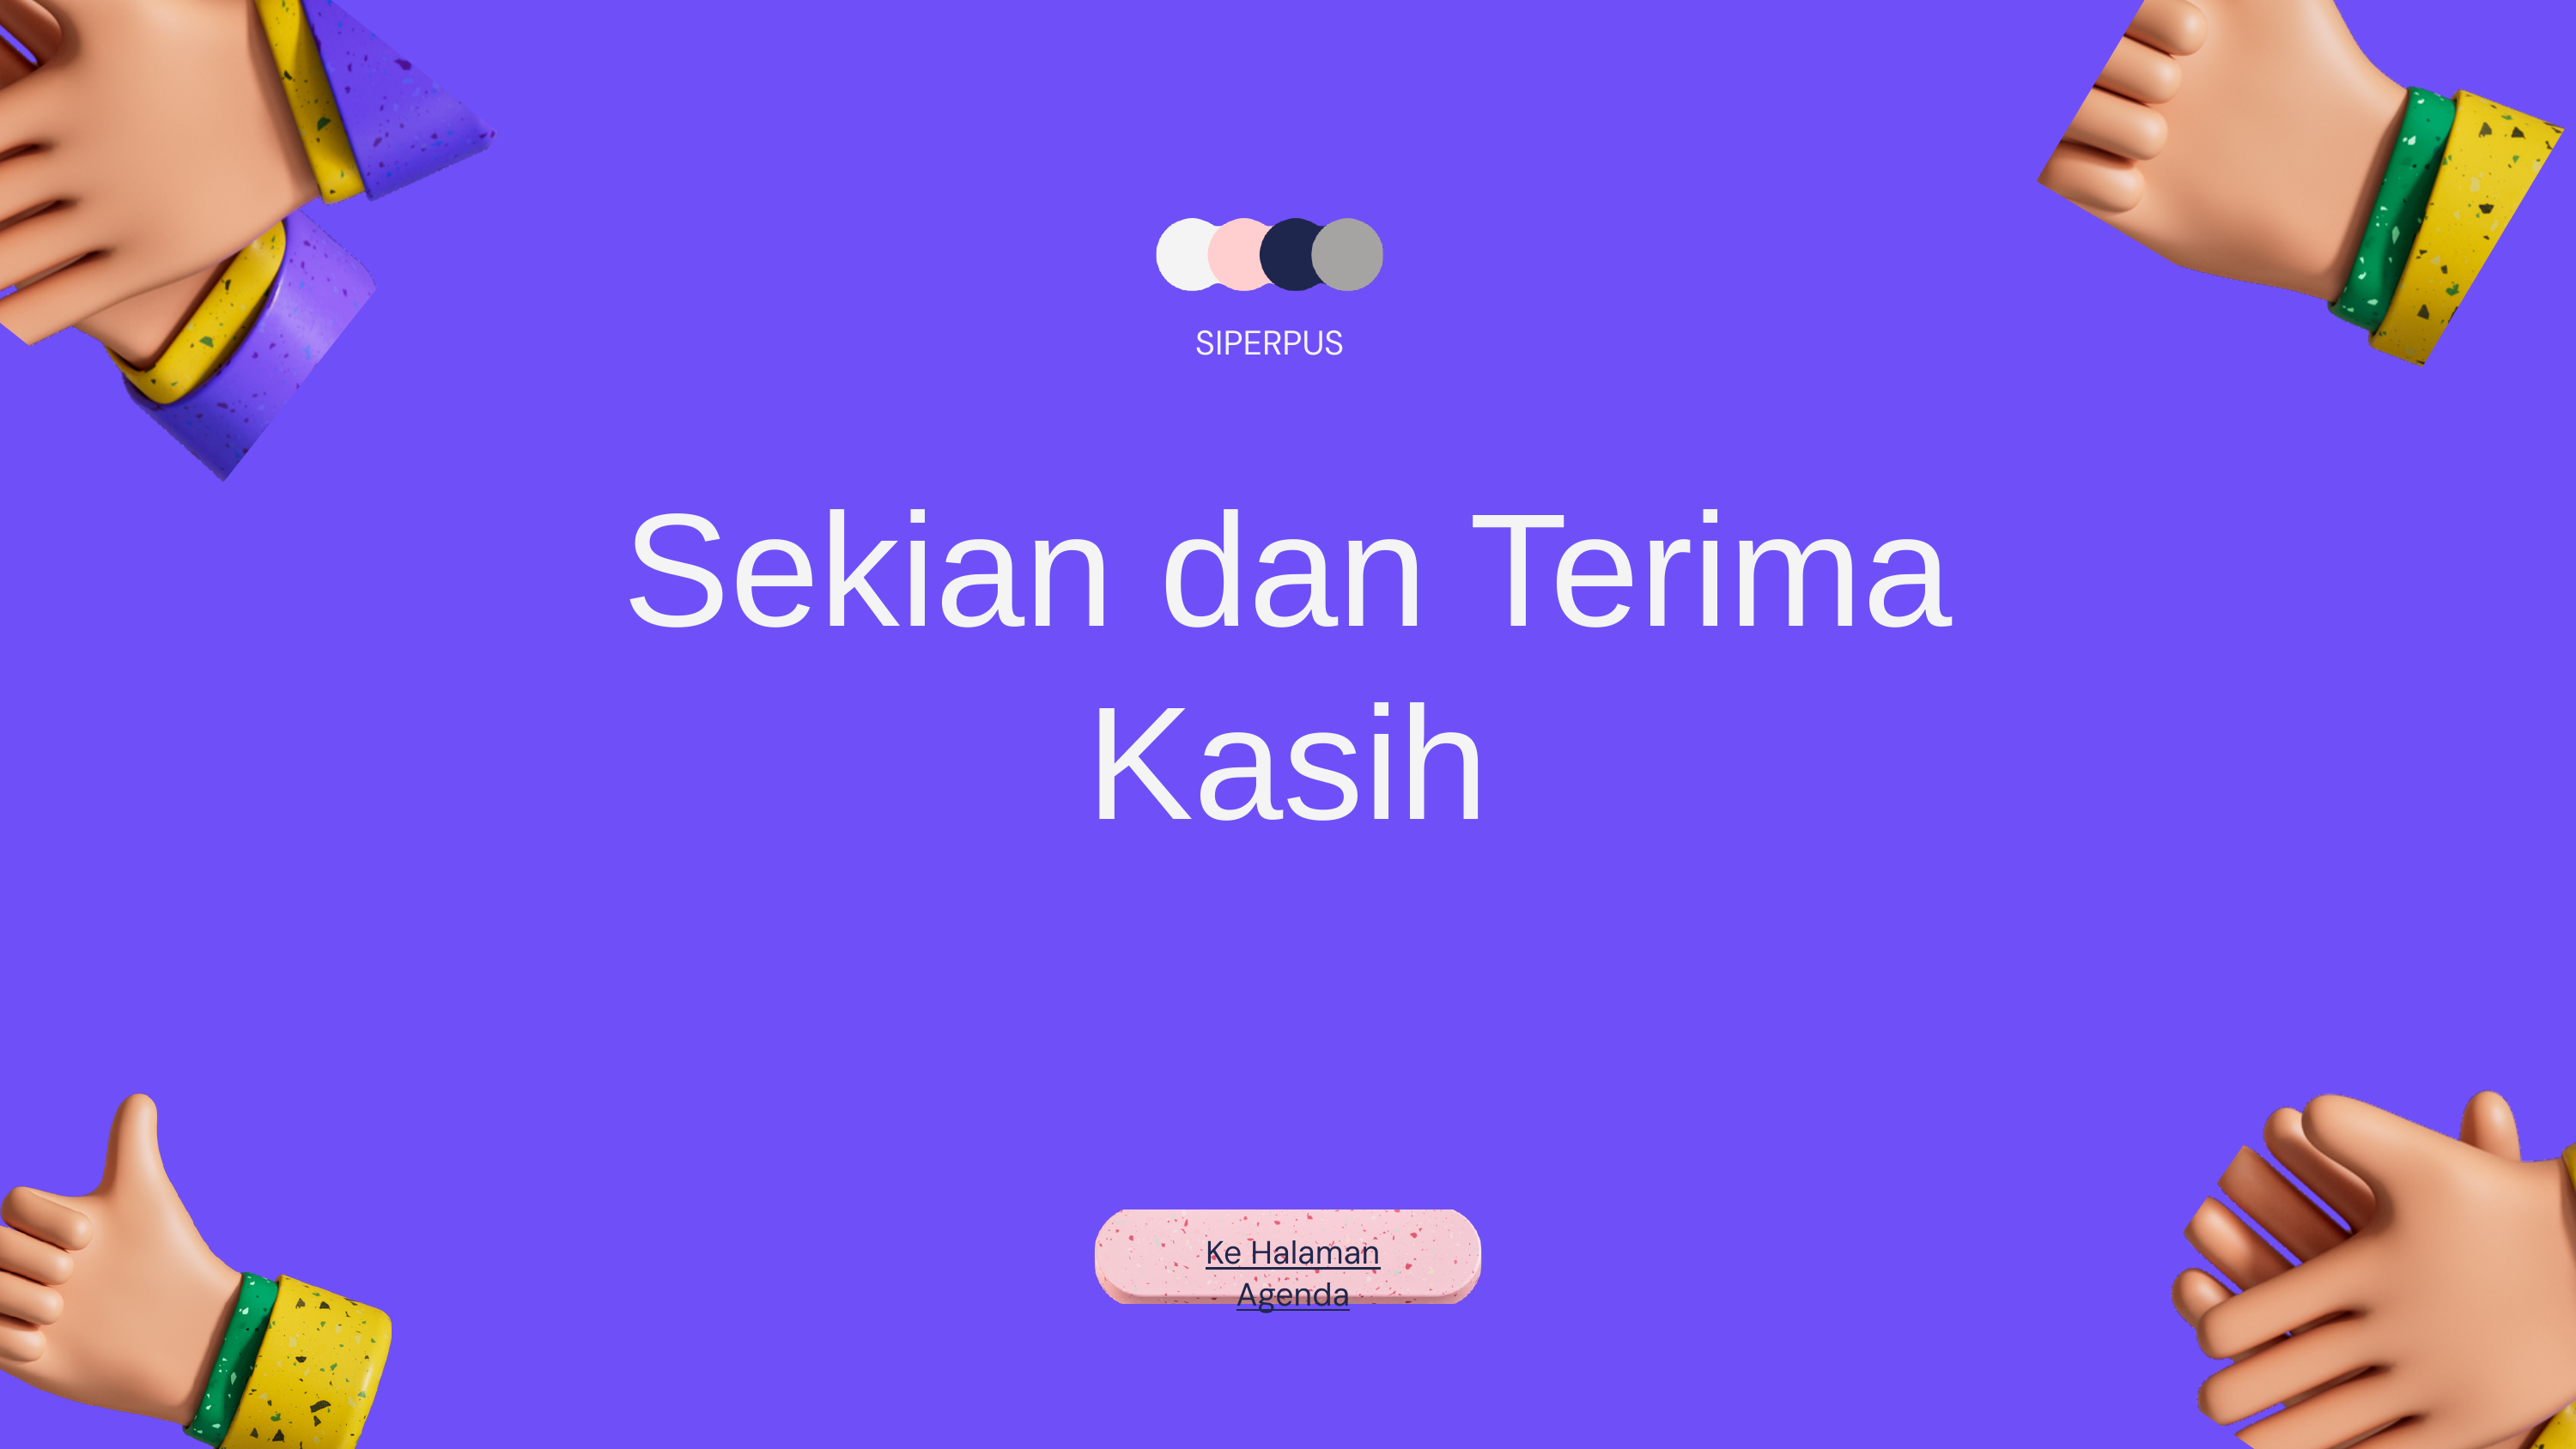

SIPERPUS
Sekian dan Terima Kasih

Ke Halaman Agenda